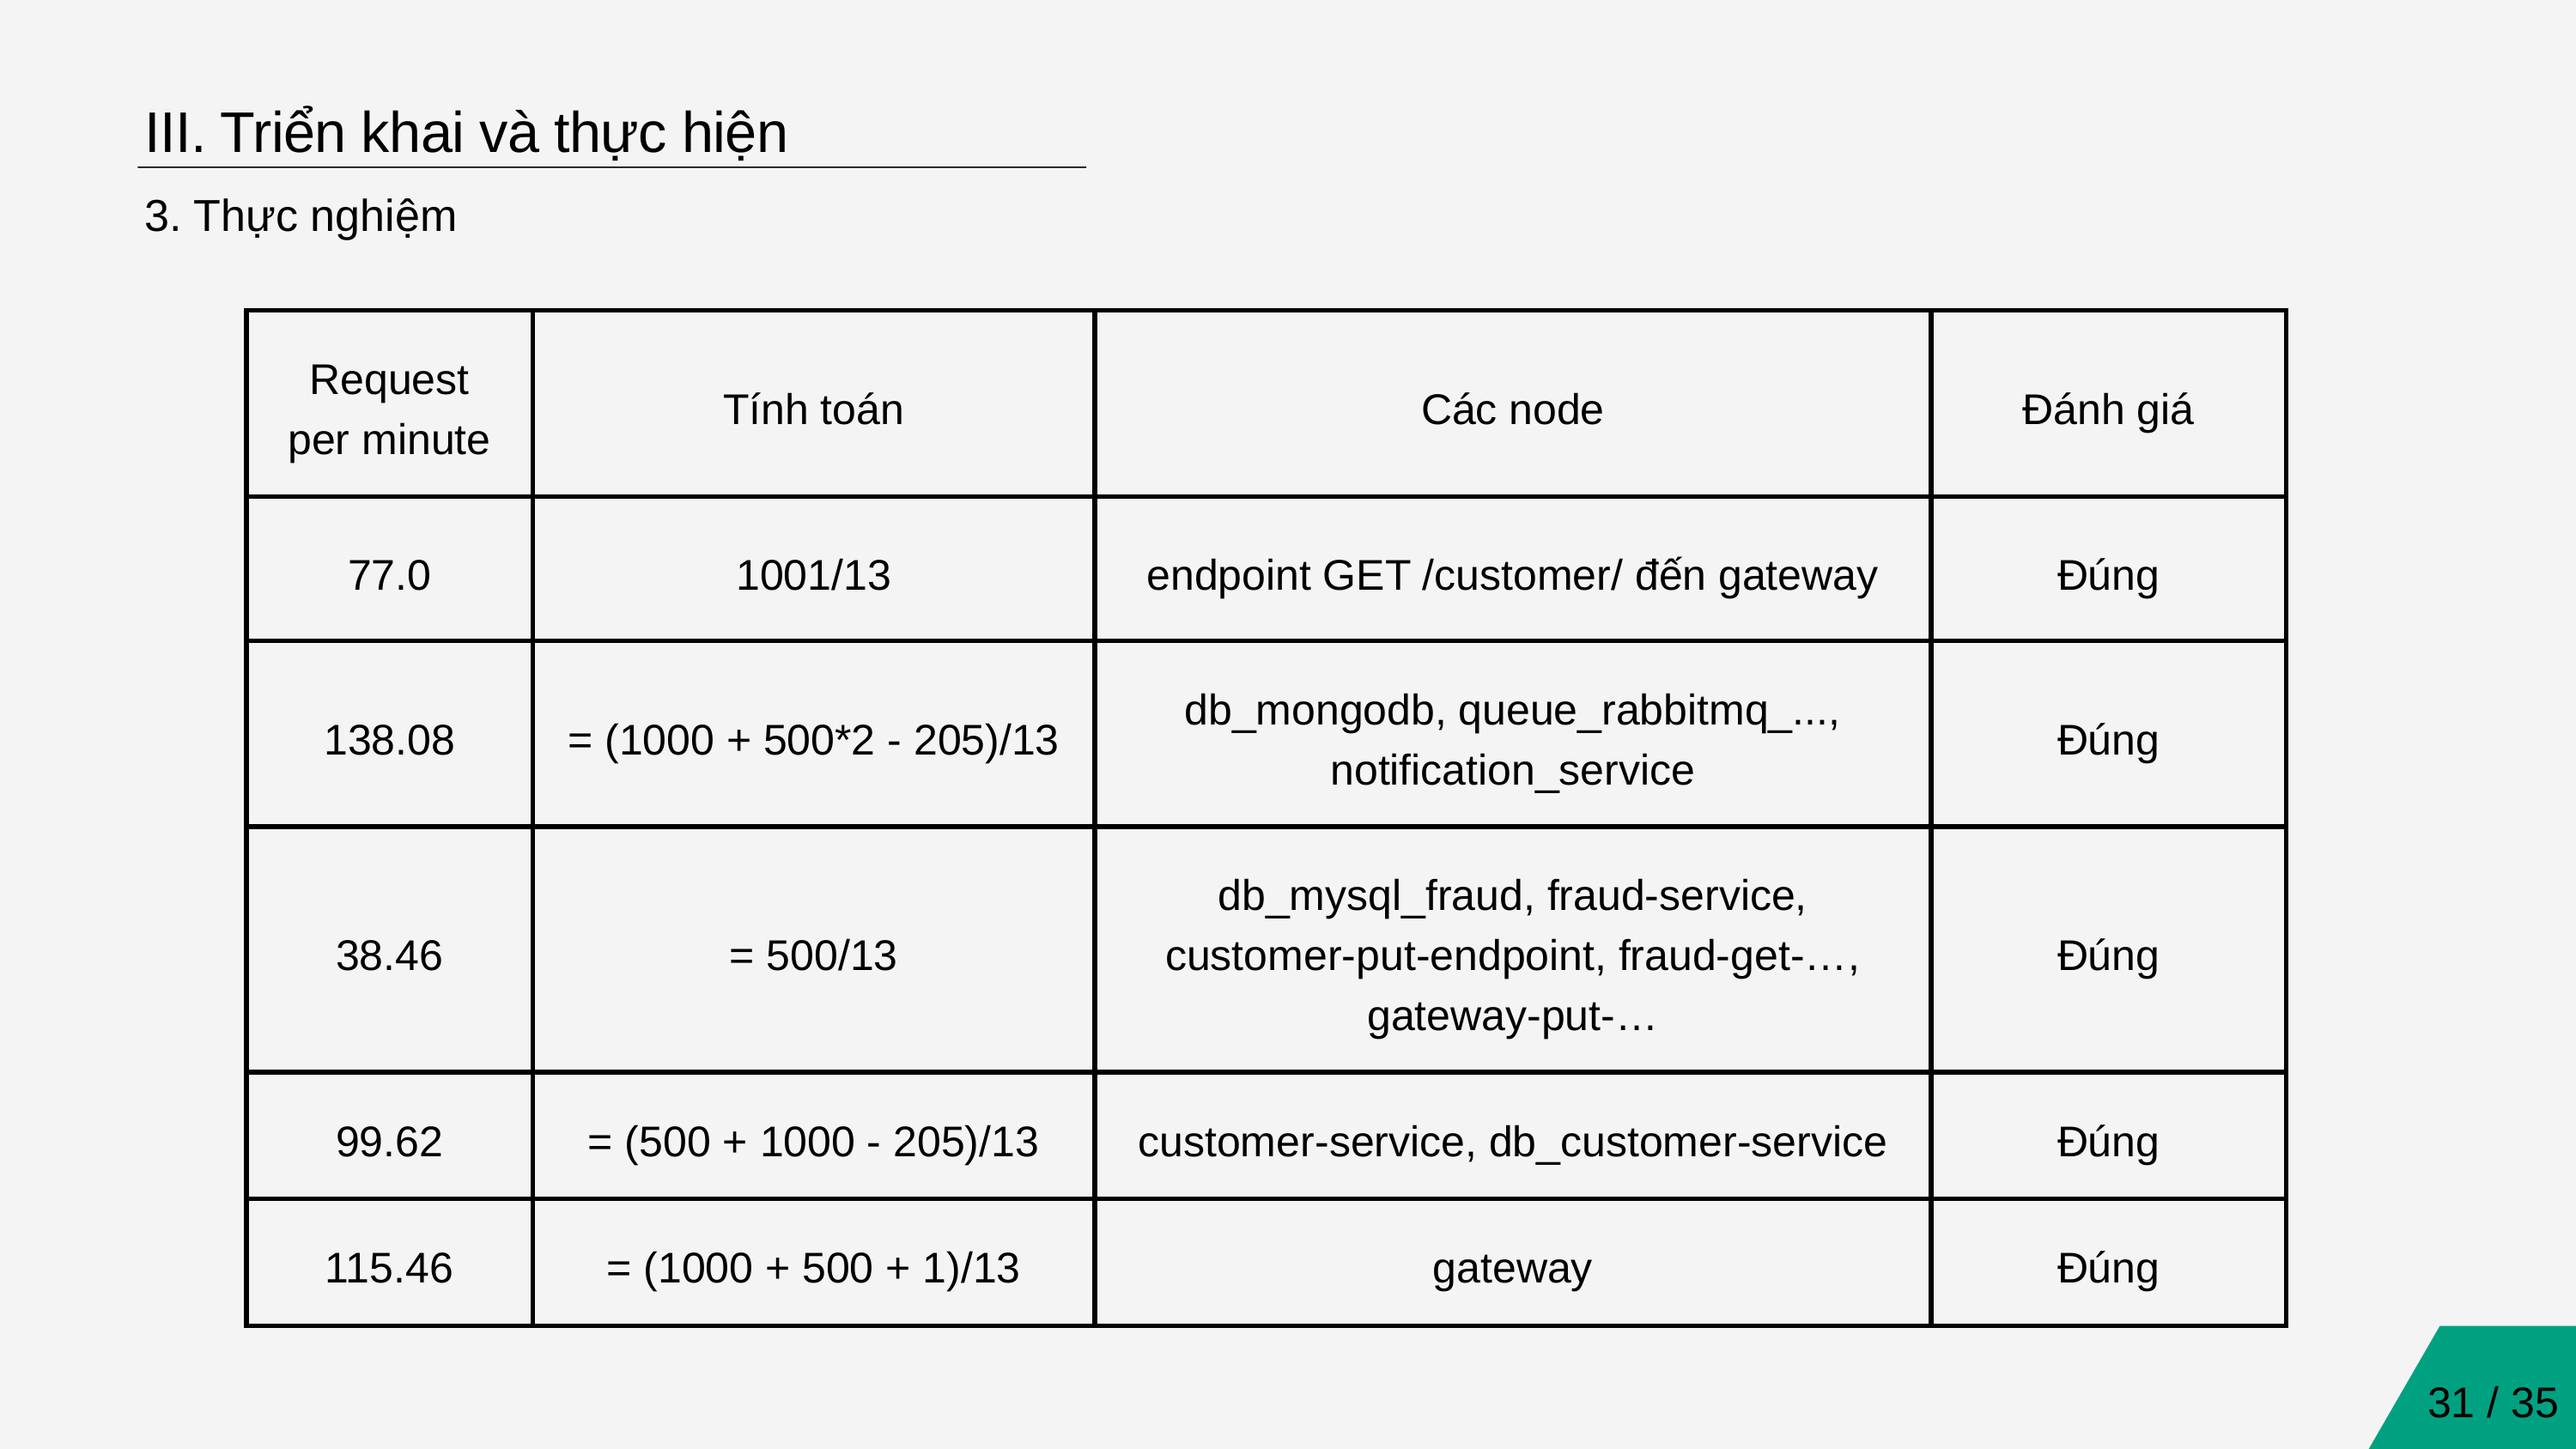

III. Triển khai và thực hiện

3. Thực nghiệm
| Request per minute | Tính toán | Các node | Đánh giá |
| --- | --- | --- | --- |
| 77.0 | 1001/13 | endpoint GET /customer/ đến gateway | Đúng |
| 138.08 | = (1000 + 500\*2 - 205)/13 | db\_mongodb, queue\_rabbitmq\_..., notification\_service | Đúng |
| 38.46 | = 500/13 | db\_mysql\_fraud, fraud-service, customer-put-endpoint, fraud-get-…, gateway-put-… | Đúng |
| 99.62 | = (500 + 1000 - 205)/13 | customer-service, db\_customer-service | Đúng |
| 115.46 | = (1000 + 500 + 1)/13 | gateway | Đúng |

31 / 35